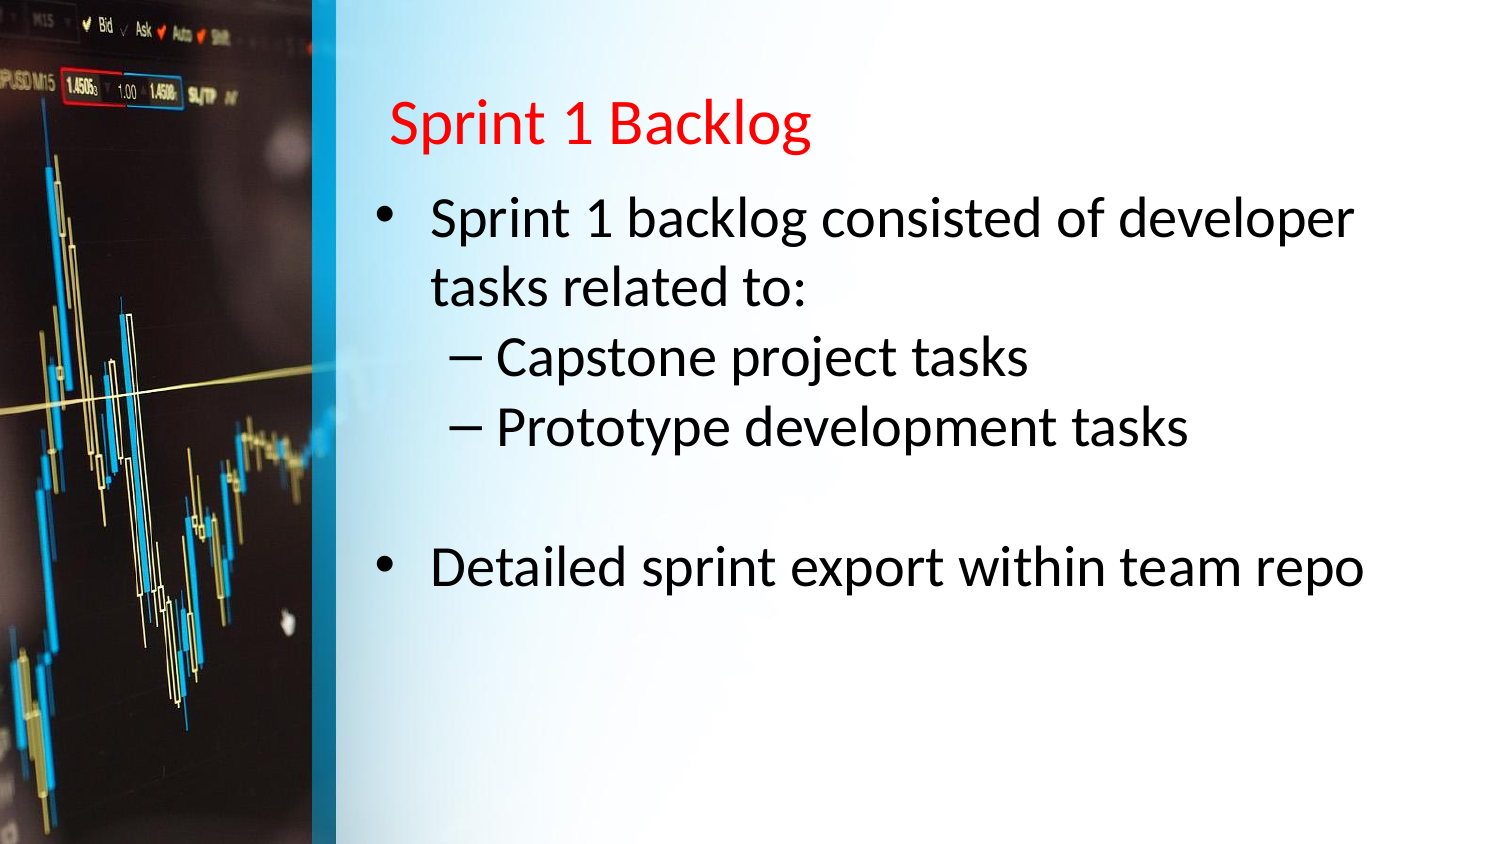

# Sprint 1 Backlog
Sprint 1 backlog consisted of developer tasks related to:
Capstone project tasks
Prototype development tasks

Detailed sprint export within team repo